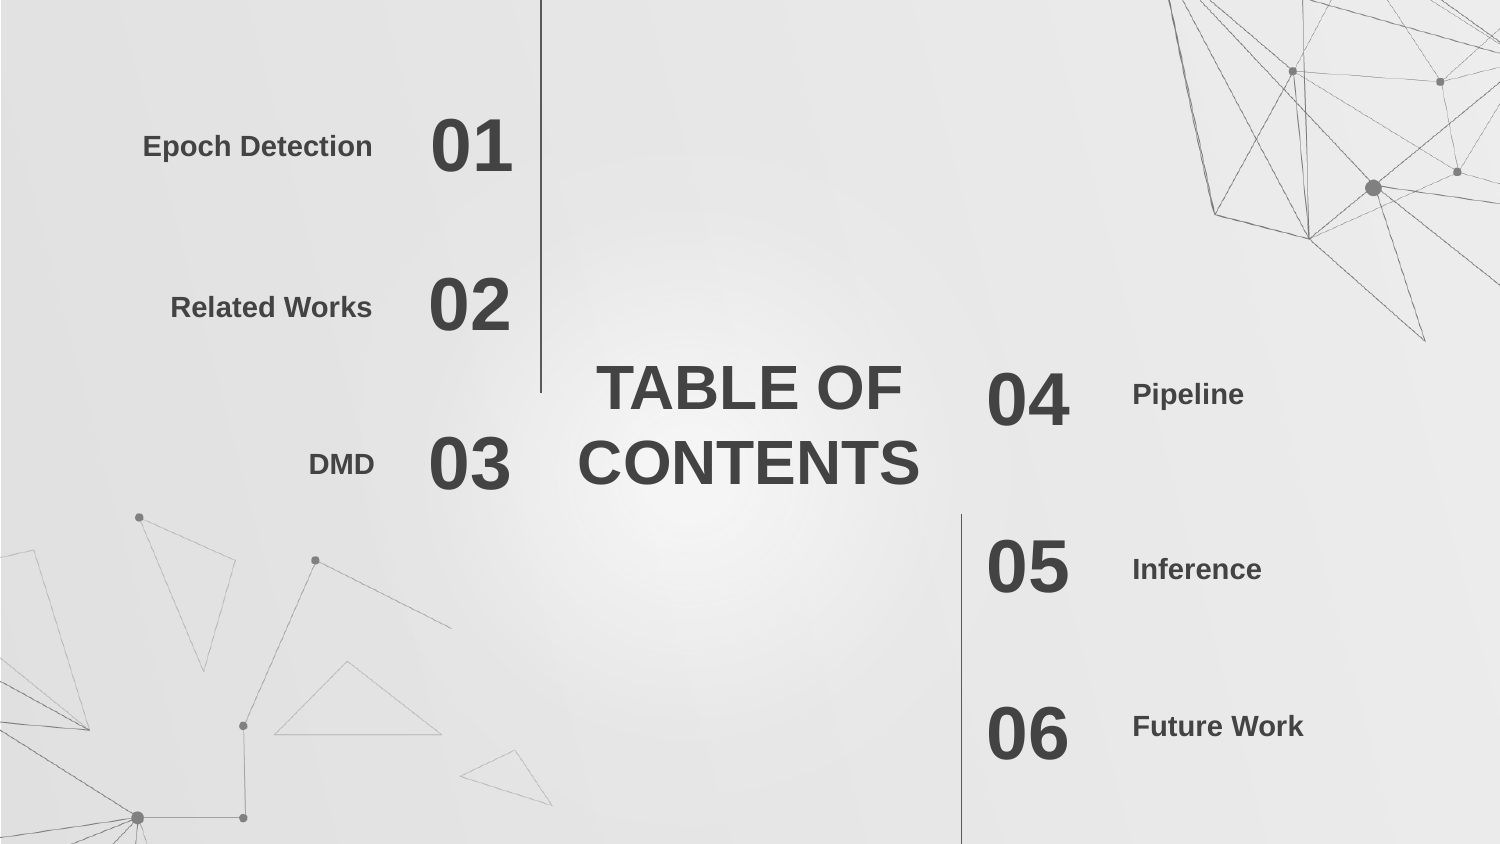

Epoch Detection
01
Related Works
02
Pipeline
# TABLE OF CONTENTS
04
DMD
03
Inference
05
Future Work
06